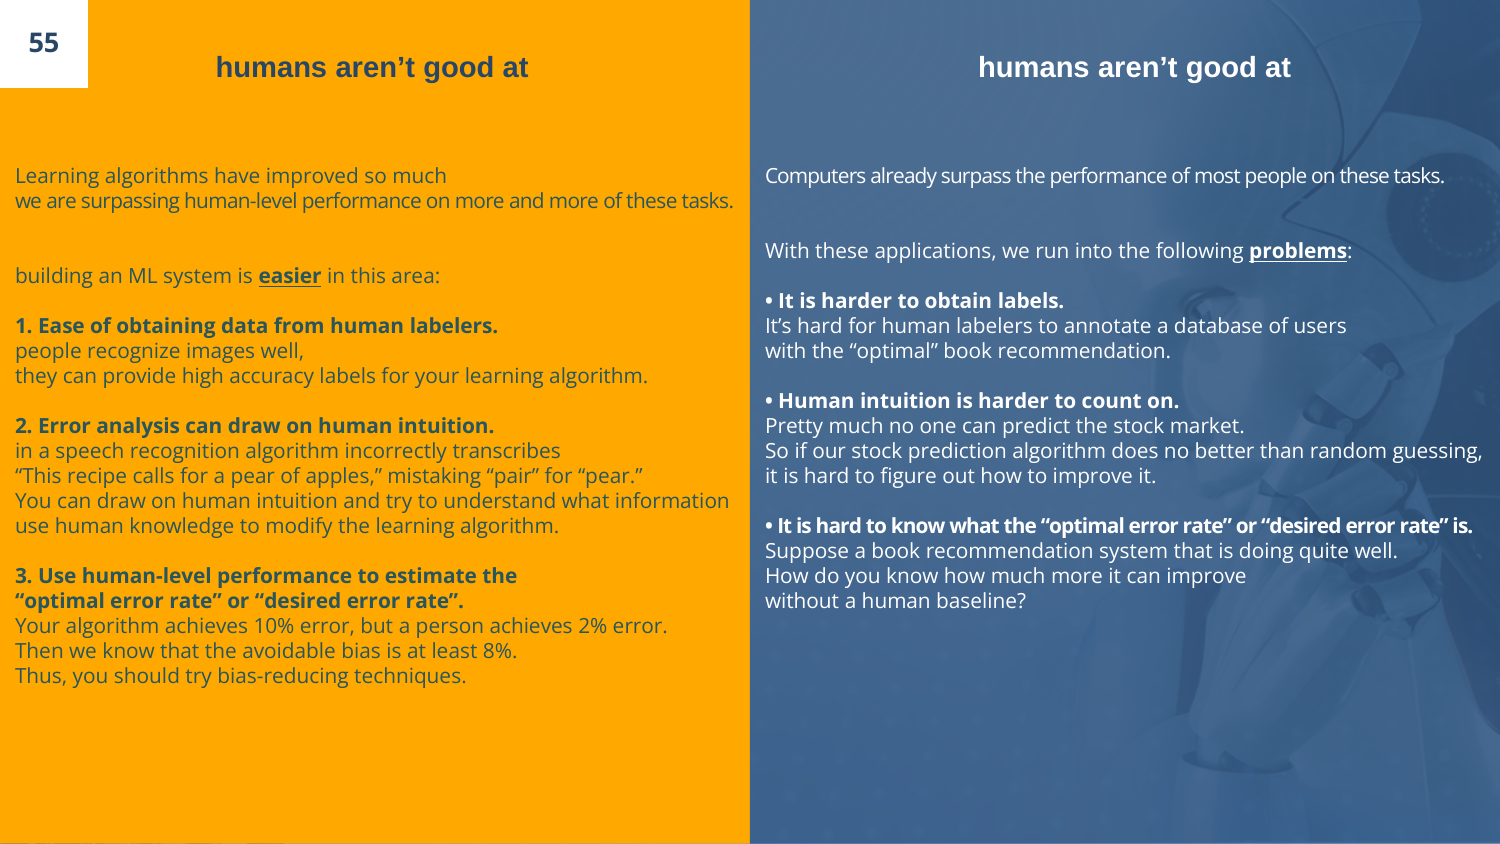

55
# humans aren’t good at
humans aren’t good at
Learning algorithms have improved so much
we are surpassing human-level performance on more and more of these tasks.

building an ML system is easier in this area:

1. Ease of obtaining data from human labelers.​
people recognize images well,
they can provide high accuracy labels for your learning algorithm.

2. Error analysis can draw on human intuition.​
in a speech recognition algorithm incorrectly transcribes
“This recipe calls for a pear of apples,” mistaking “pair” for “pear.”
You can draw on human intuition and try to understand what information
use human knowledge to modify the learning algorithm.

3. Use human-level performance to estimate the
“optimal error rate” or “desired error rate”.​
Your algorithm achieves 10% error, but a person achieves 2% error.
Then we know that the avoidable bias is at least 8%.
Thus, you should try bias-reducing techniques.

Computers already surpass the performance of most people on these tasks.

With these applications, we run into the following problems:

• It is harder to obtain labels.​
It’s hard for human labelers to annotate a database of users
with the “optimal” book recommendation.

• Human intuition is harder to count on.​
Pretty much no one can predict the stock market.
So if our stock prediction algorithm does no better than random guessing,
it is hard to figure out how to improve it.

• It is hard to know what the “optimal error rate” or “desired error rate” is.
​Suppose a book recommendation system that is doing quite well.
How do you know how much more it can improve
without a human baseline?